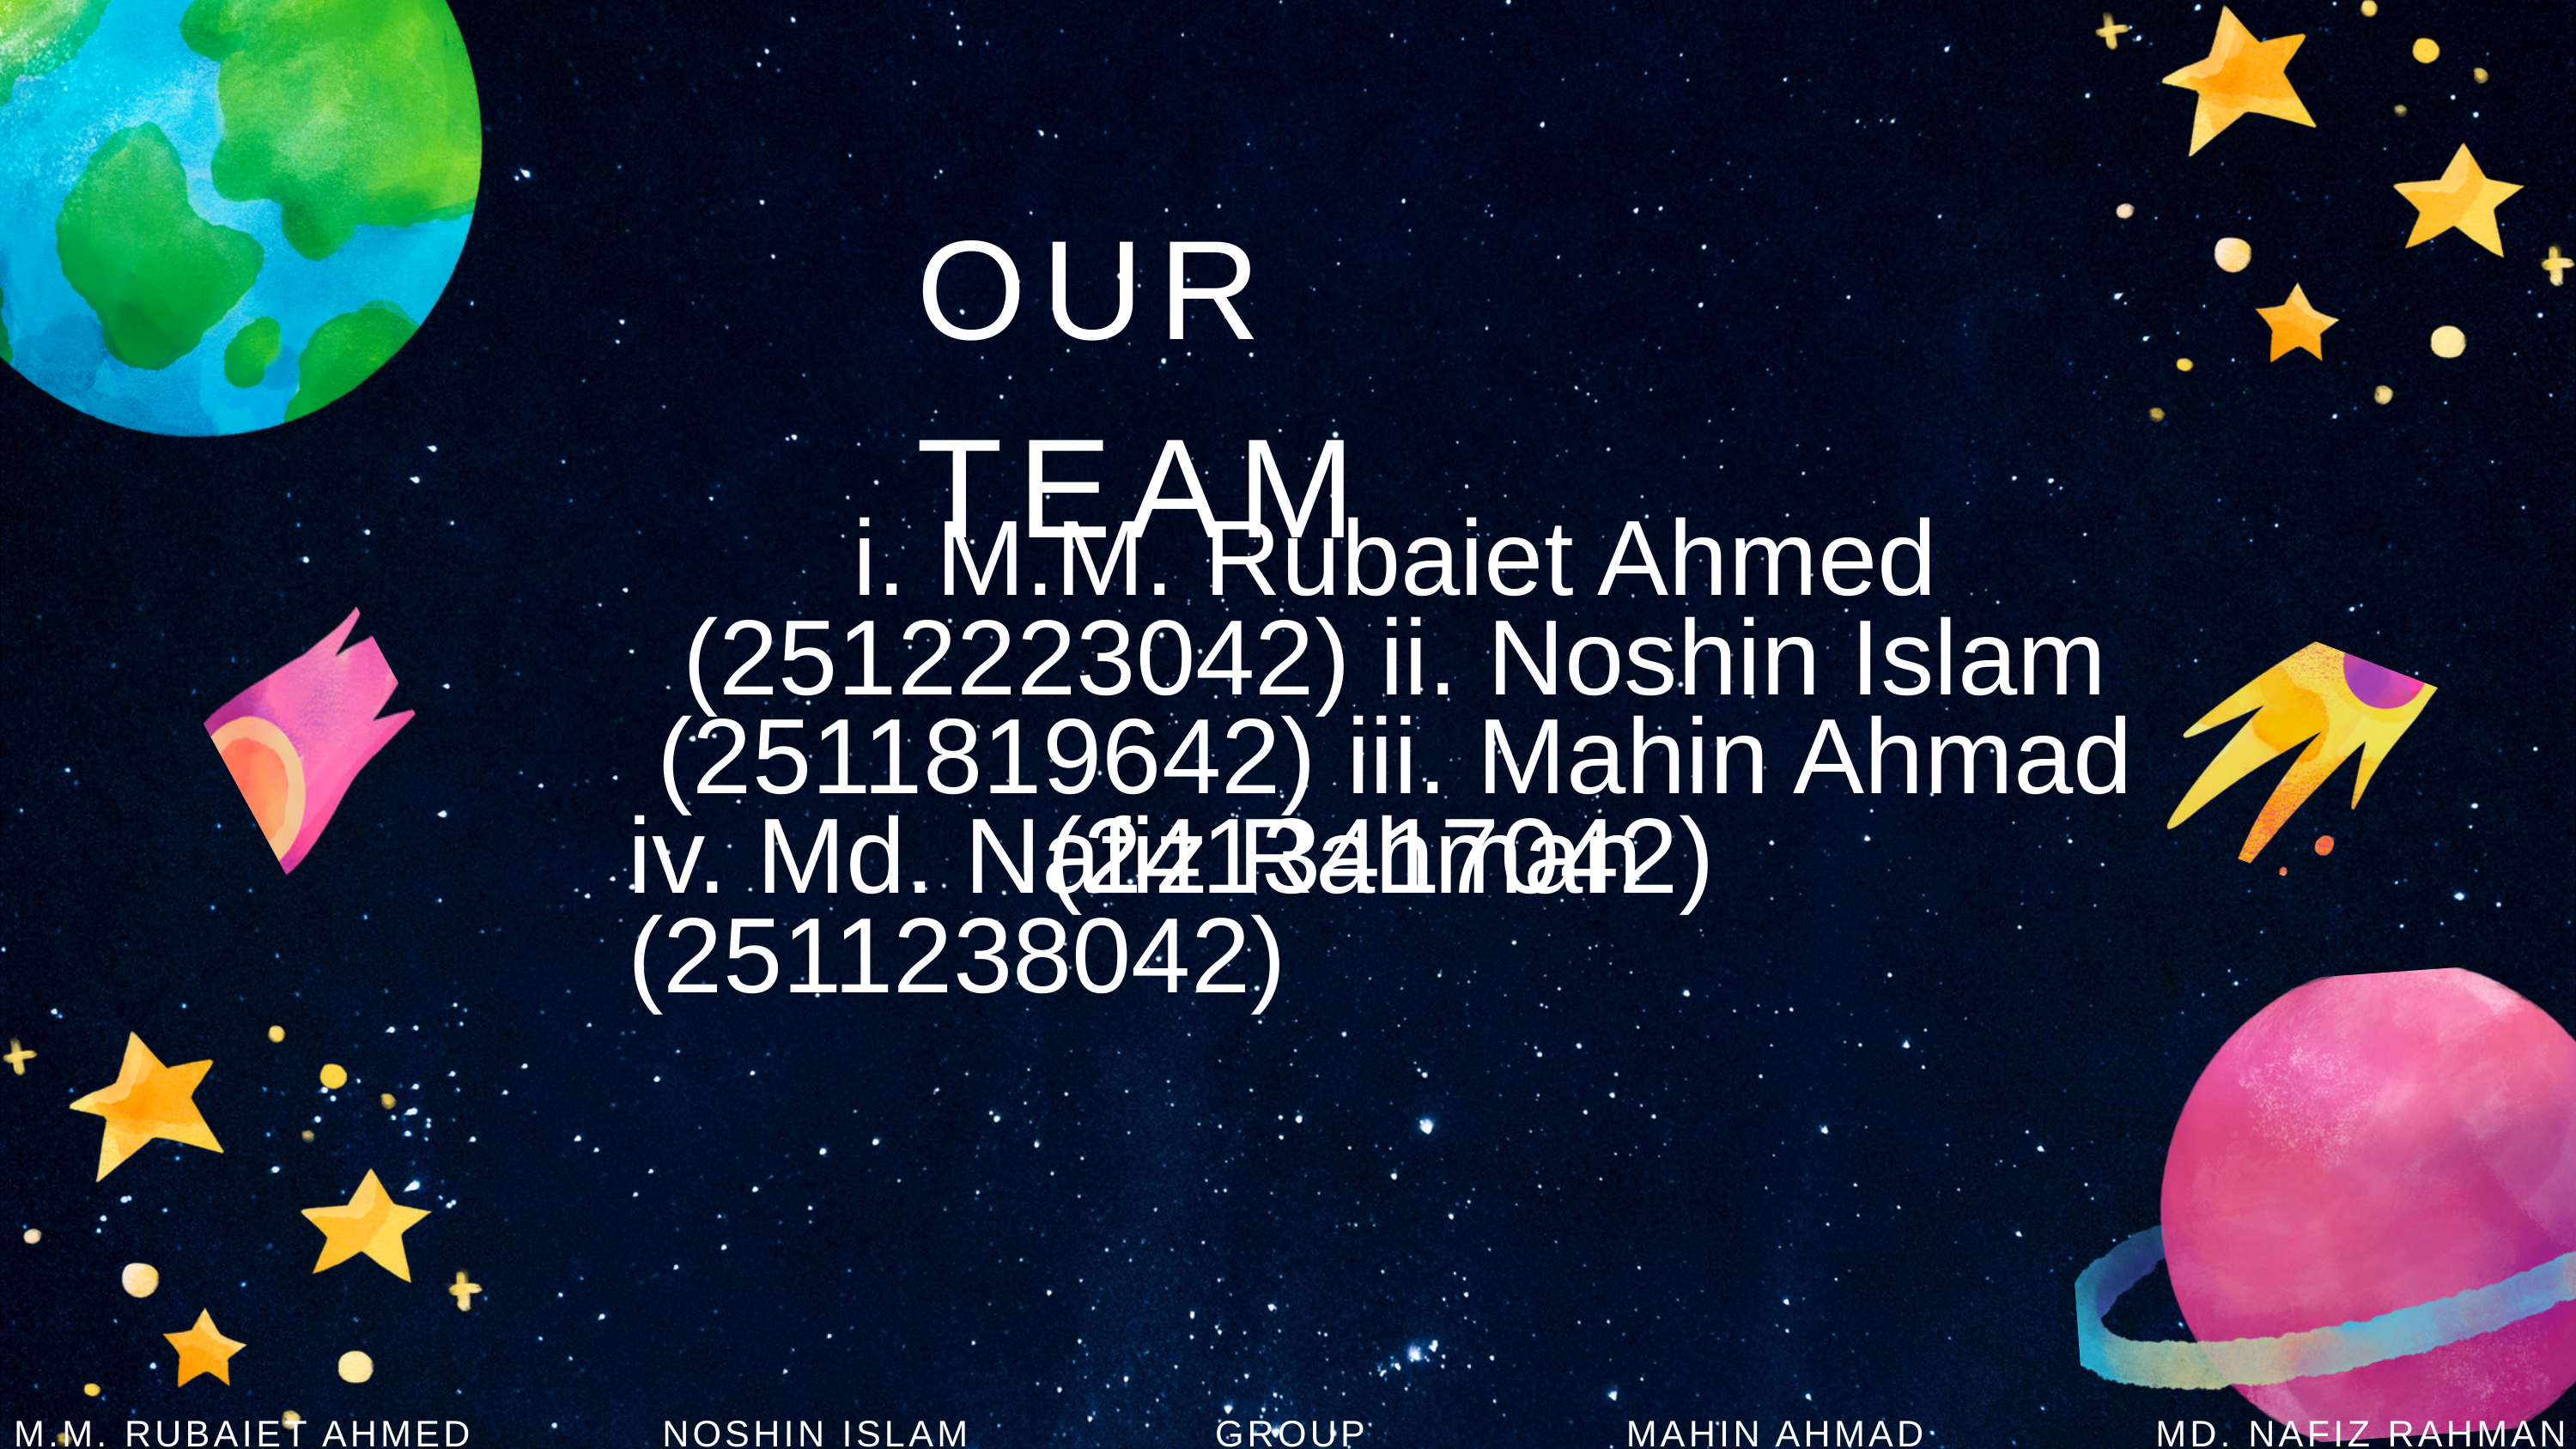

OUR TEAM
i. M.M. Rubaiet Ahmed (2512223042) ii. Noshin Islam (2511819642) iii. Mahin Ahmad (2413417042)

iv. Md. Nafiz Rahman (2511238042)

M.M. RUBAIET AHMED
NOSHIN ISLAM
GROUP 8
MAHIN AHMAD
MD. NAFIZ RAHMAN